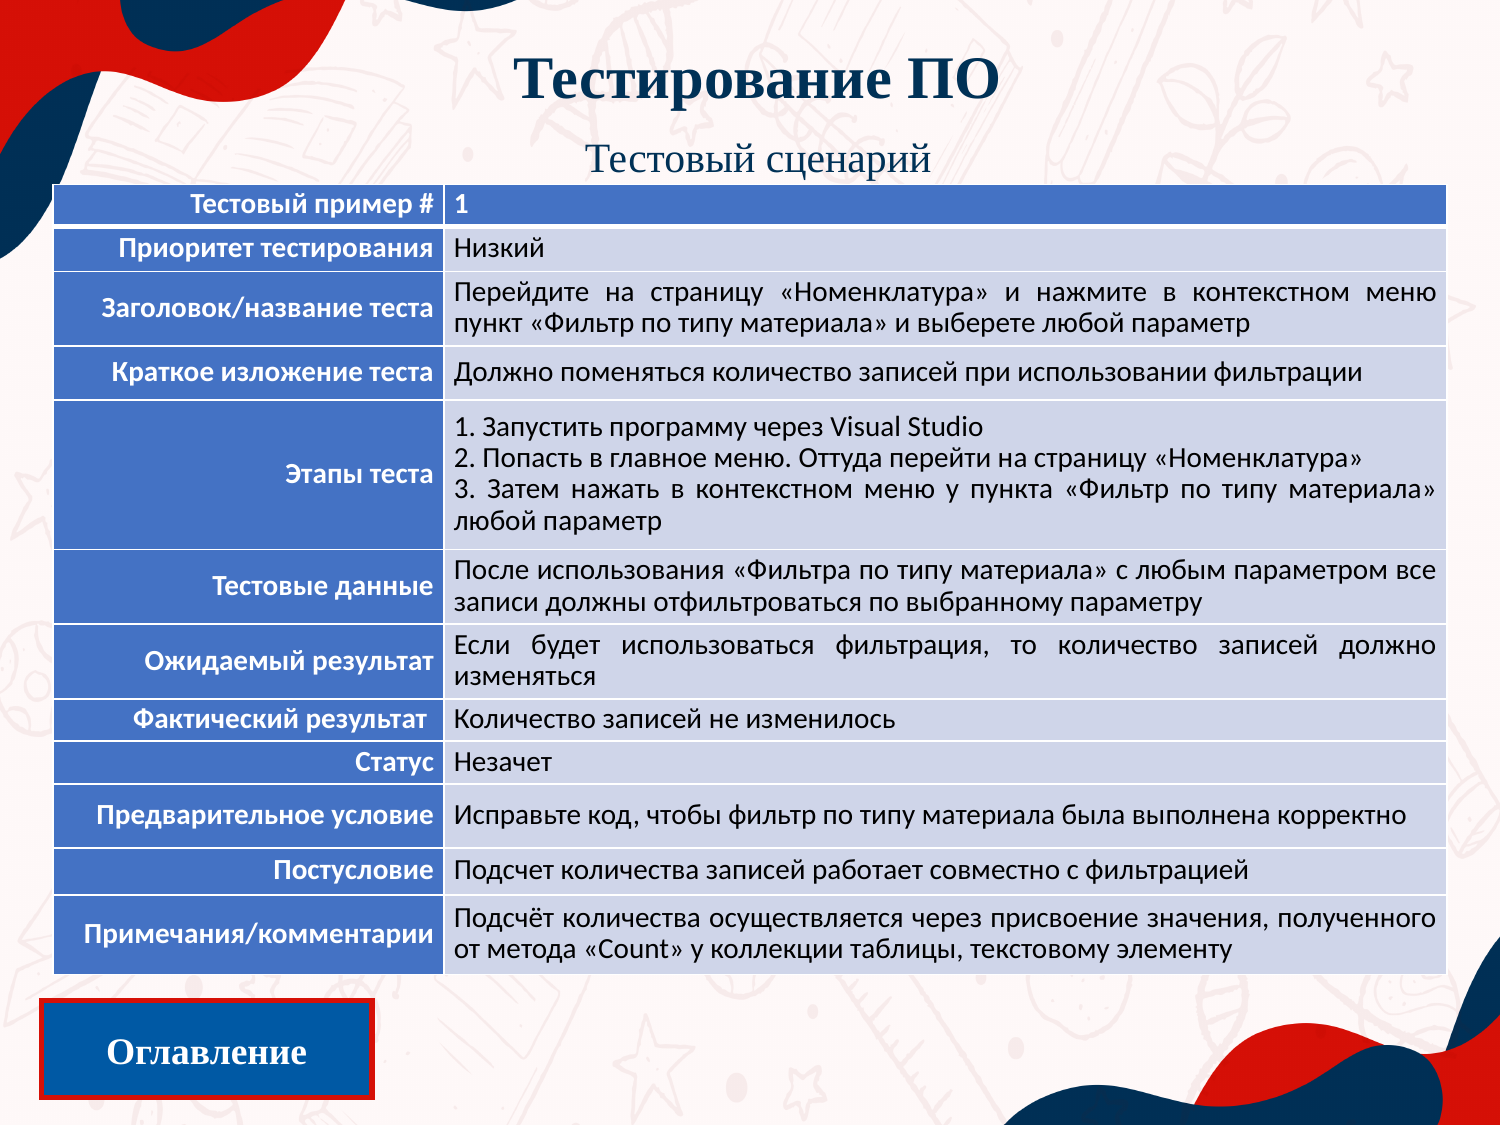

Тестирование ПО
Тестовый сценарий
| Тестовый пример # | 1 |
| --- | --- |
| Приоритет тестирования | Низкий |
| Заголовок/название теста | Перейдите на страницу «Номенклатура» и нажмите в контекстном меню пункт «Фильтр по типу материала» и выберете любой параметр |
| Краткое изложение теста | Должно поменяться количество записей при использовании фильтрации |
| Этапы теста | 1. Запустить программу через Visual Studio 2. Попасть в главное меню. Оттуда перейти на страницу «Номенклатура» 3. Затем нажать в контекстном меню у пункта «Фильтр по типу материала» любой параметр |
| Тестовые данные | После использования «Фильтра по типу материала» с любым параметром все записи должны отфильтроваться по выбранному параметру |
| Ожидаемый результат | Если будет использоваться фильтрация, то количество записей должно изменяться |
| Фактический результат | Количество записей не изменилось |
| Статус | Незачет |
| Предварительное условие | Исправьте код, чтобы фильтр по типу материала была выполнена корректно |
| Постусловие | Подсчет количества записей работает совместно с фильтрацией |
| Примечания/комментарии | Подсчёт количества осуществляется через присвоение значения, полученного от метода «Count» у коллекции таблицы, текстовому элементу |
Оглавление